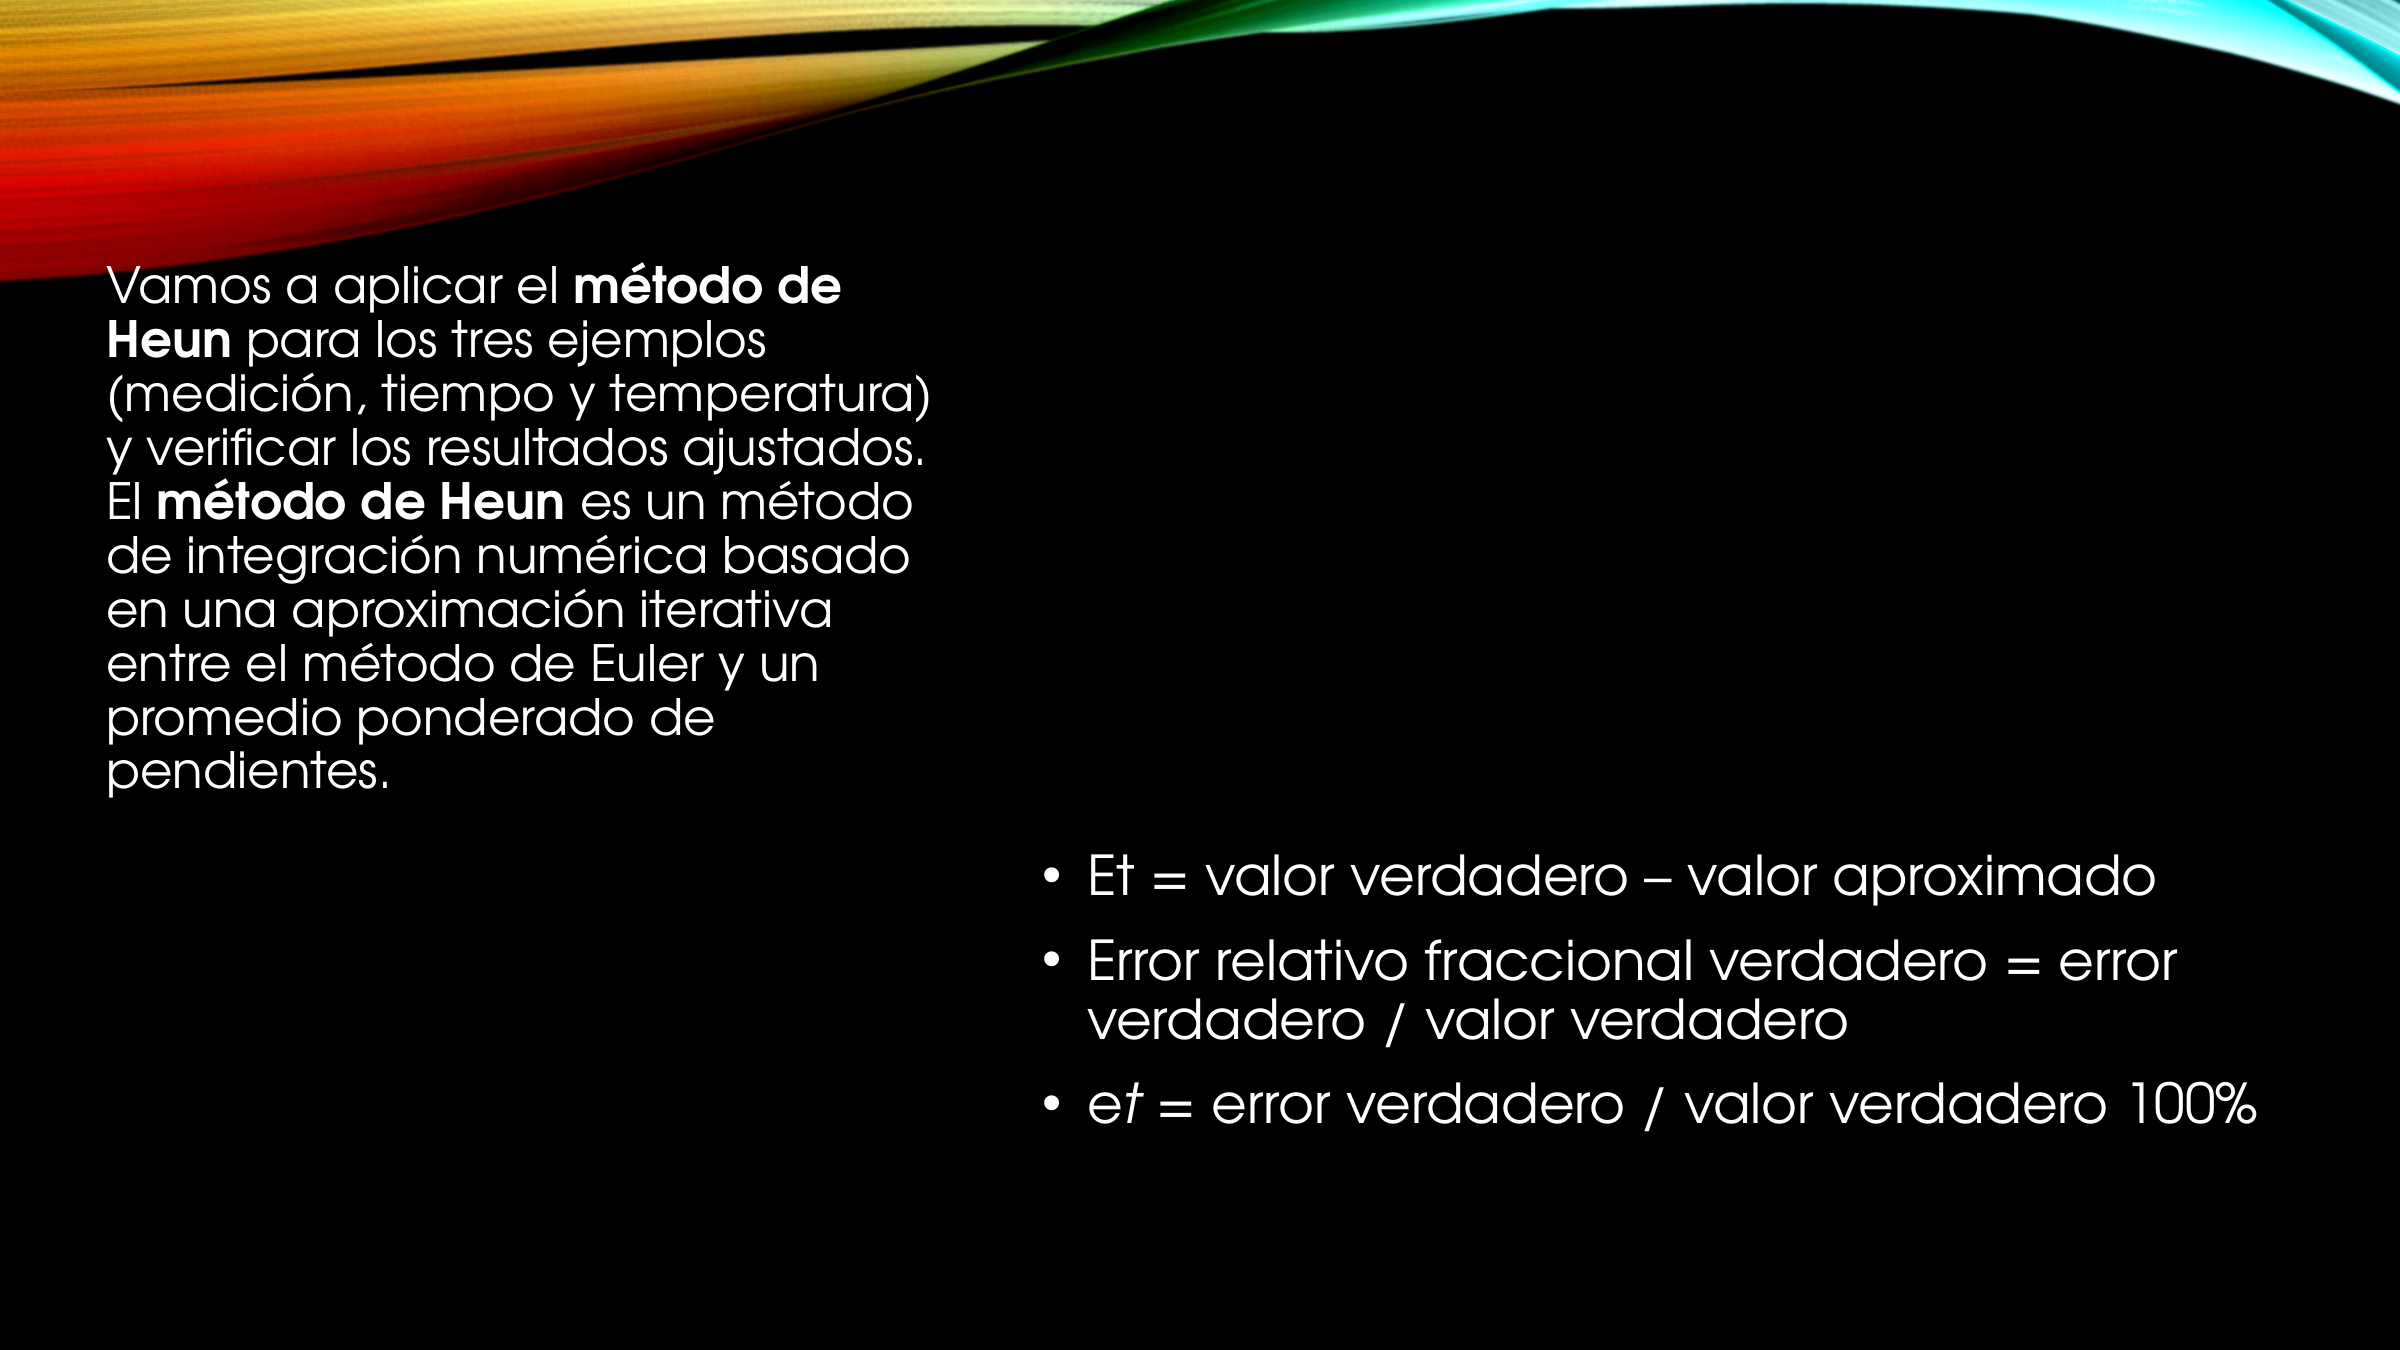

Vamos a aplicar el método de Heun para los tres ejemplos (medición, tiempo y temperatura) y verificar los resultados ajustados. El método de Heun es un método de integración numérica basado en una aproximación iterativa entre el método de Euler y un promedio ponderado de pendientes.
Et = valor verdadero – valor aproximado
Error relativo fraccional verdadero = error verdadero / valor verdadero
et = error verdadero / valor verdadero 100%